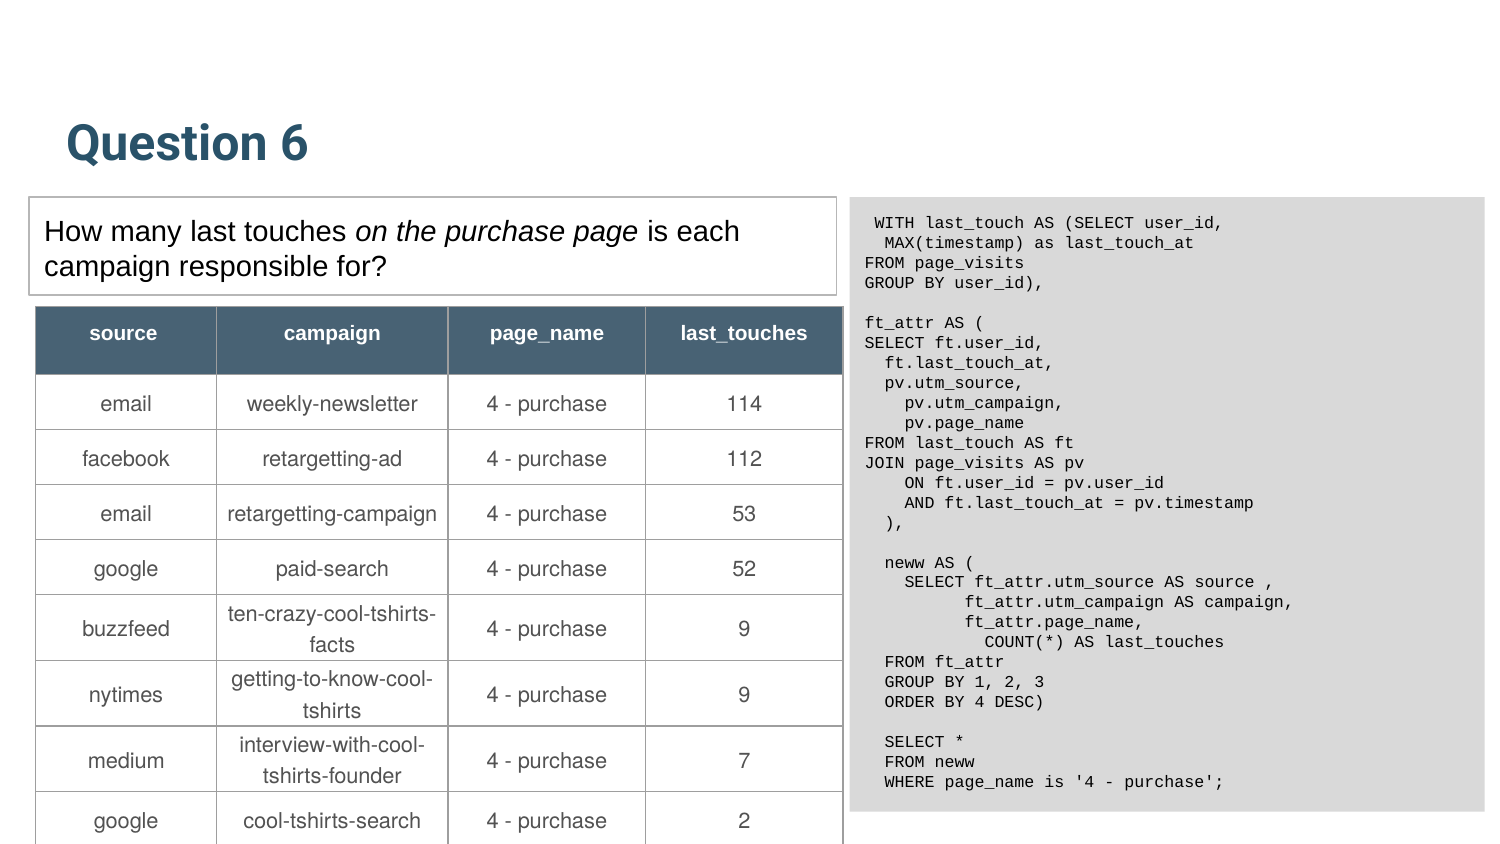

Question 6
How many last touches on the purchase page is each campaign responsible for?
 WITH last_touch AS (SELECT user_id,
  MAX(timestamp) as last_touch_at
FROM page_visits
GROUP BY user_id),

ft_attr AS (
SELECT ft.user_id,
  ft.last_touch_at,
  pv.utm_source,
    pv.utm_campaign,
    pv.page_name
FROM last_touch AS ft
JOIN page_visits AS pv
    ON ft.user_id = pv.user_id
    AND ft.last_touch_at = pv.timestamp
  ),

  neww AS (
    SELECT ft_attr.utm_source AS source ,
          ft_attr.utm_campaign AS campaign,
          ft_attr.page_name,
            COUNT(*) AS last_touches
  FROM ft_attr
  GROUP BY 1, 2, 3
  ORDER BY 4 DESC)

  SELECT *
  FROM neww
  WHERE page_name is '4 - purchase';

| source | campaign | page\_name | last\_touches |
| --- | --- | --- | --- |
| email | weekly-newsletter | 4 - purchase | 114 |
| facebook | retargetting-ad | 4 - purchase | 112 |
| email | retargetting-campaign | 4 - purchase | 53 |
| google | paid-search | 4 - purchase | 52 |
| buzzfeed | ten-crazy-cool-tshirts-facts | 4 - purchase | 9 |
| nytimes | getting-to-know-cool-tshirts | 4 - purchase | 9 |
| medium | interview-with-cool-tshirts-founder | 4 - purchase | 7 |
| google | cool-tshirts-search | 4 - purchase | 2 |